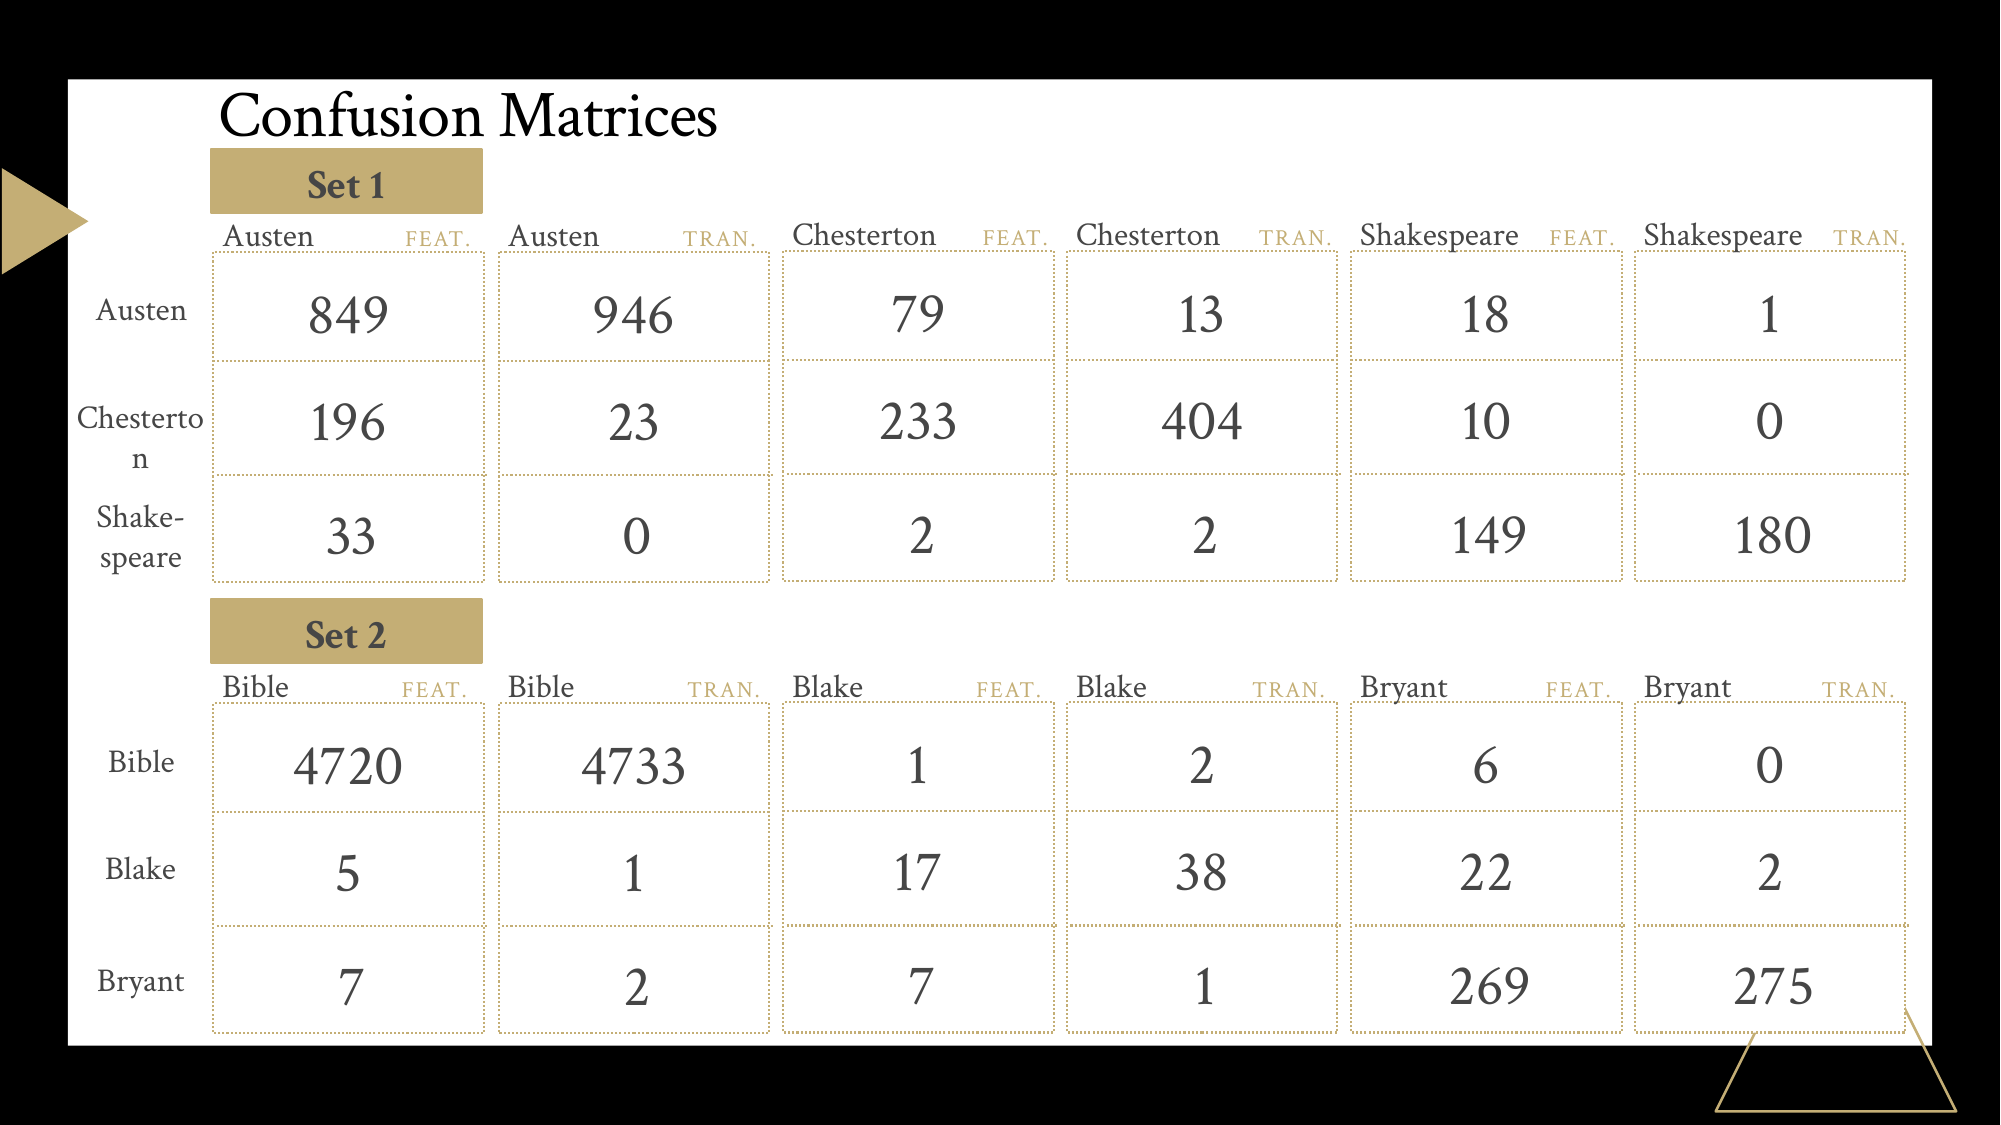

# Confusion Matrices
Set 1

Chesterton      FEAT.

79
233
2
Chesterton     TRAN.

13
404
2
Shakespeare    FEAT.

18
10
149
Shakespeare    TRAN.

1
0
180
Austen            FEAT.
Austen           TRAN.

946
23
0

849
Austen
196
Chesterton
Shake-speare
33
Set 2

Blake               FEAT.

1
17
7
Blake              TRAN.

2
38
1
Bryant             FEAT.

6
22
269
Bryant            TRAN.

0
2
275
Bible               FEAT.
Bible               TRAN.

4733
1
2

4720
Bible
5
Blake
7
Bryant